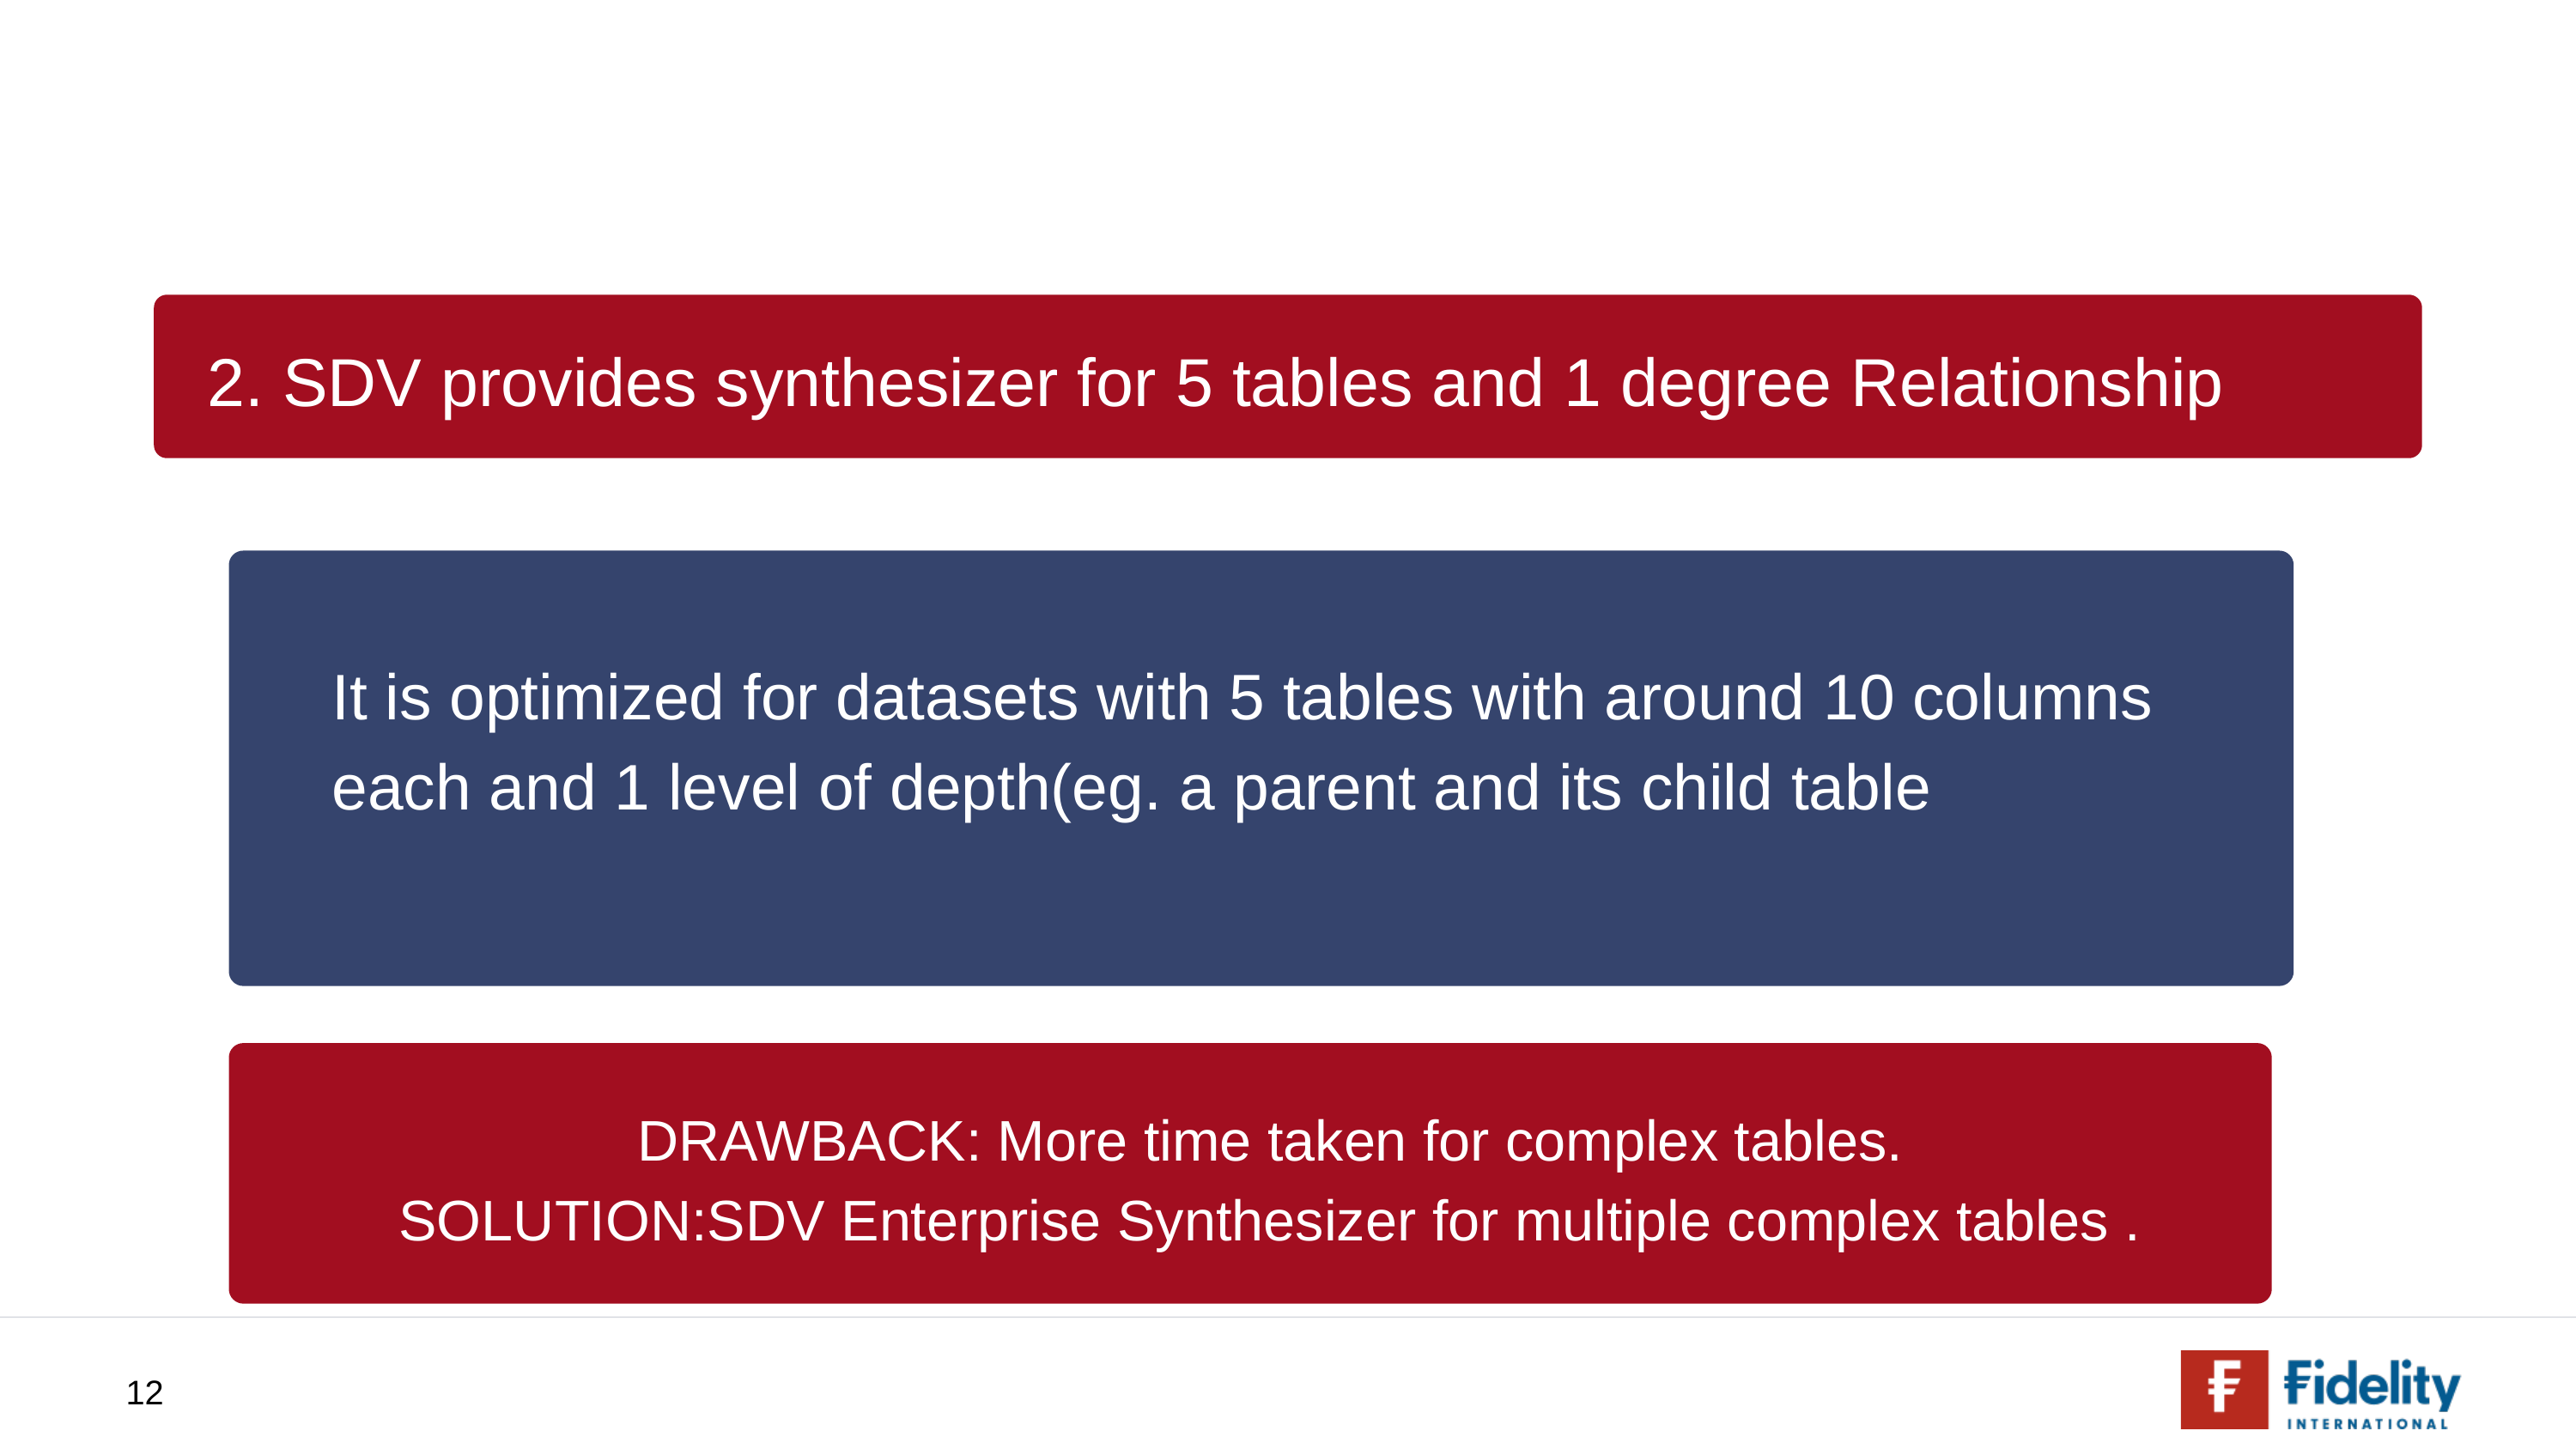

2. SDV provides synthesizer for 5 tables and 1 degree Relationship

It is optimized for datasets with 5 tables with around 10 columns each and 1 level of depth(eg. a parent and its child table

DRAWBACK: More time taken for complex tables.
SOLUTION:SDV Enterprise Synthesizer for multiple complex tables .

12